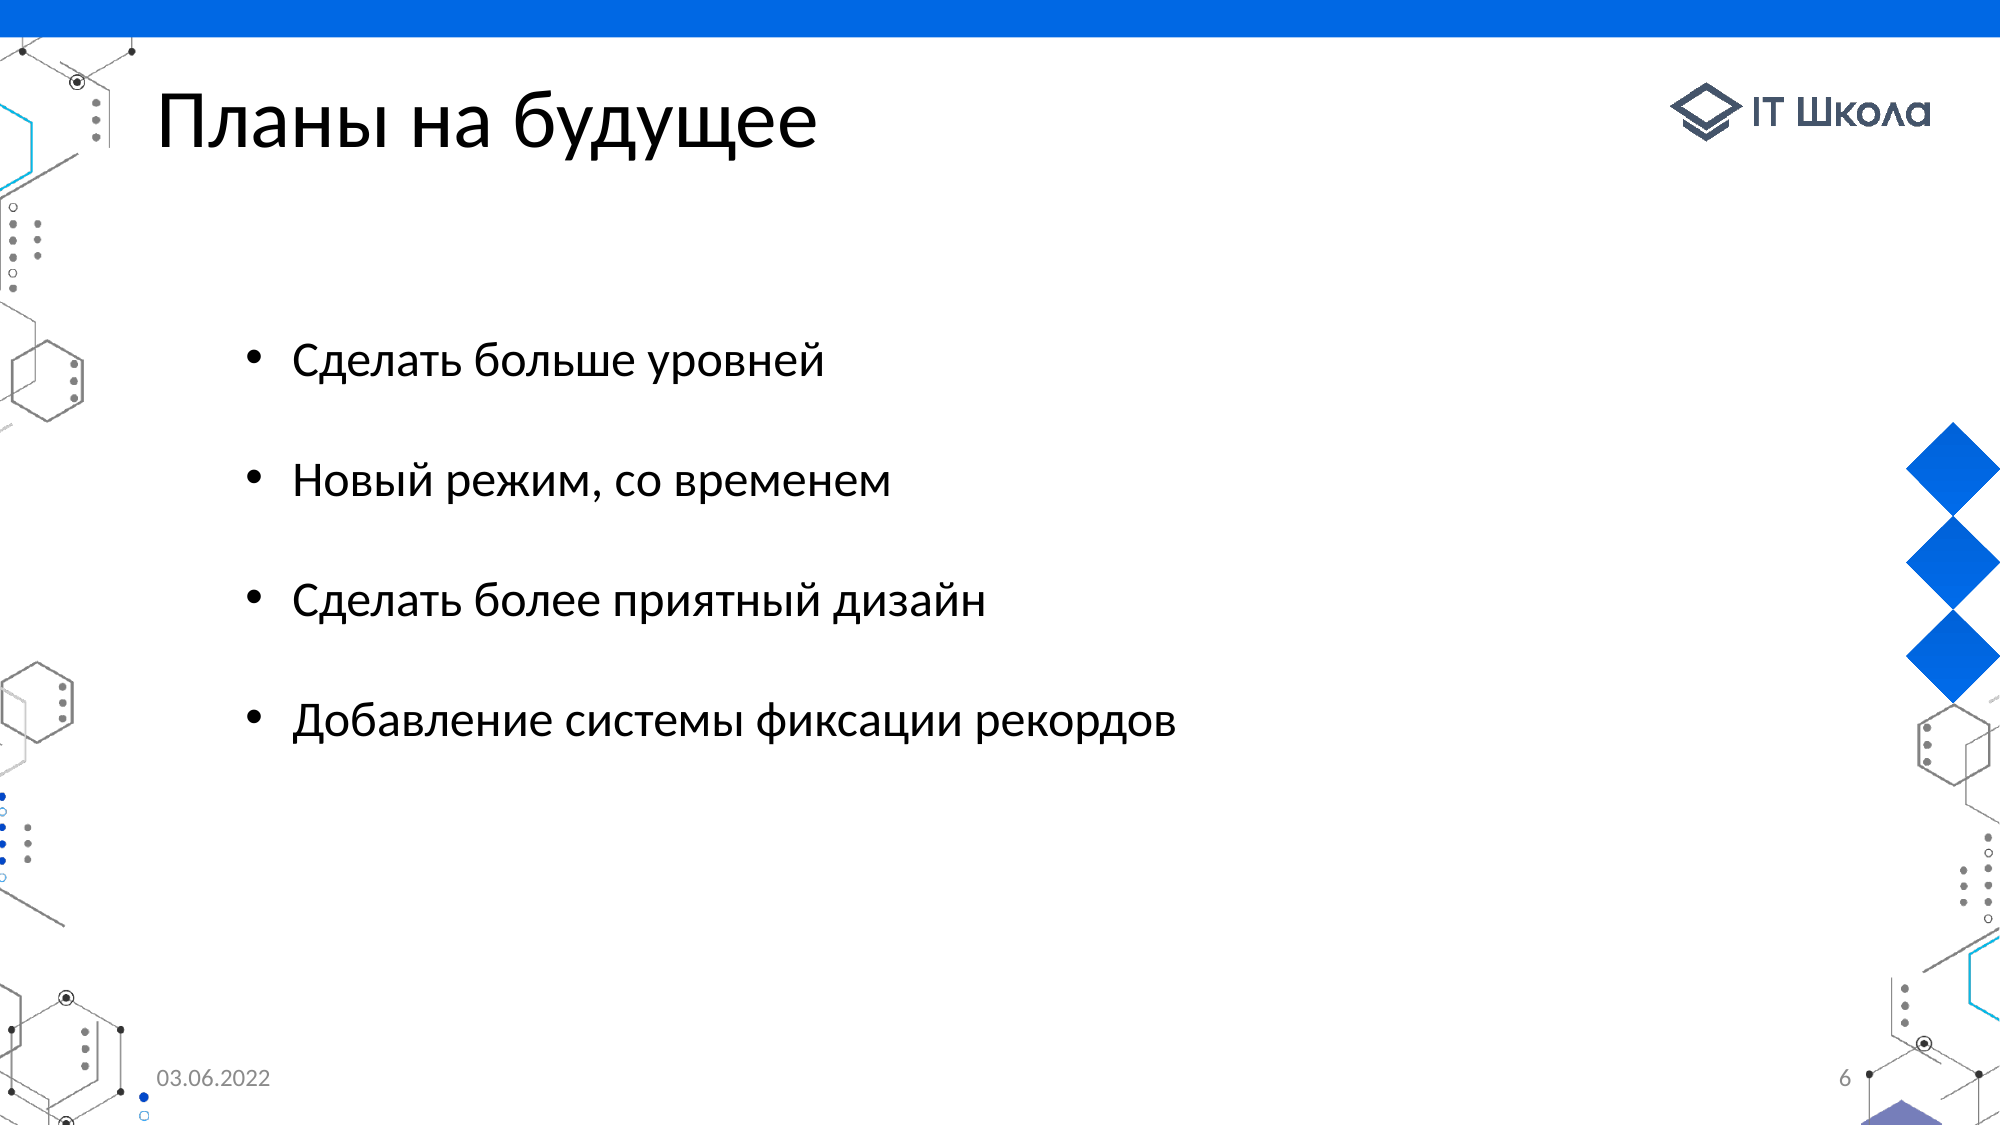

# Планы на будущее
Сделать больше уровней

Новый режим, со временем

Сделать более приятный дизайн

Добавление системы фиксации рекордов

03.06.2022
6